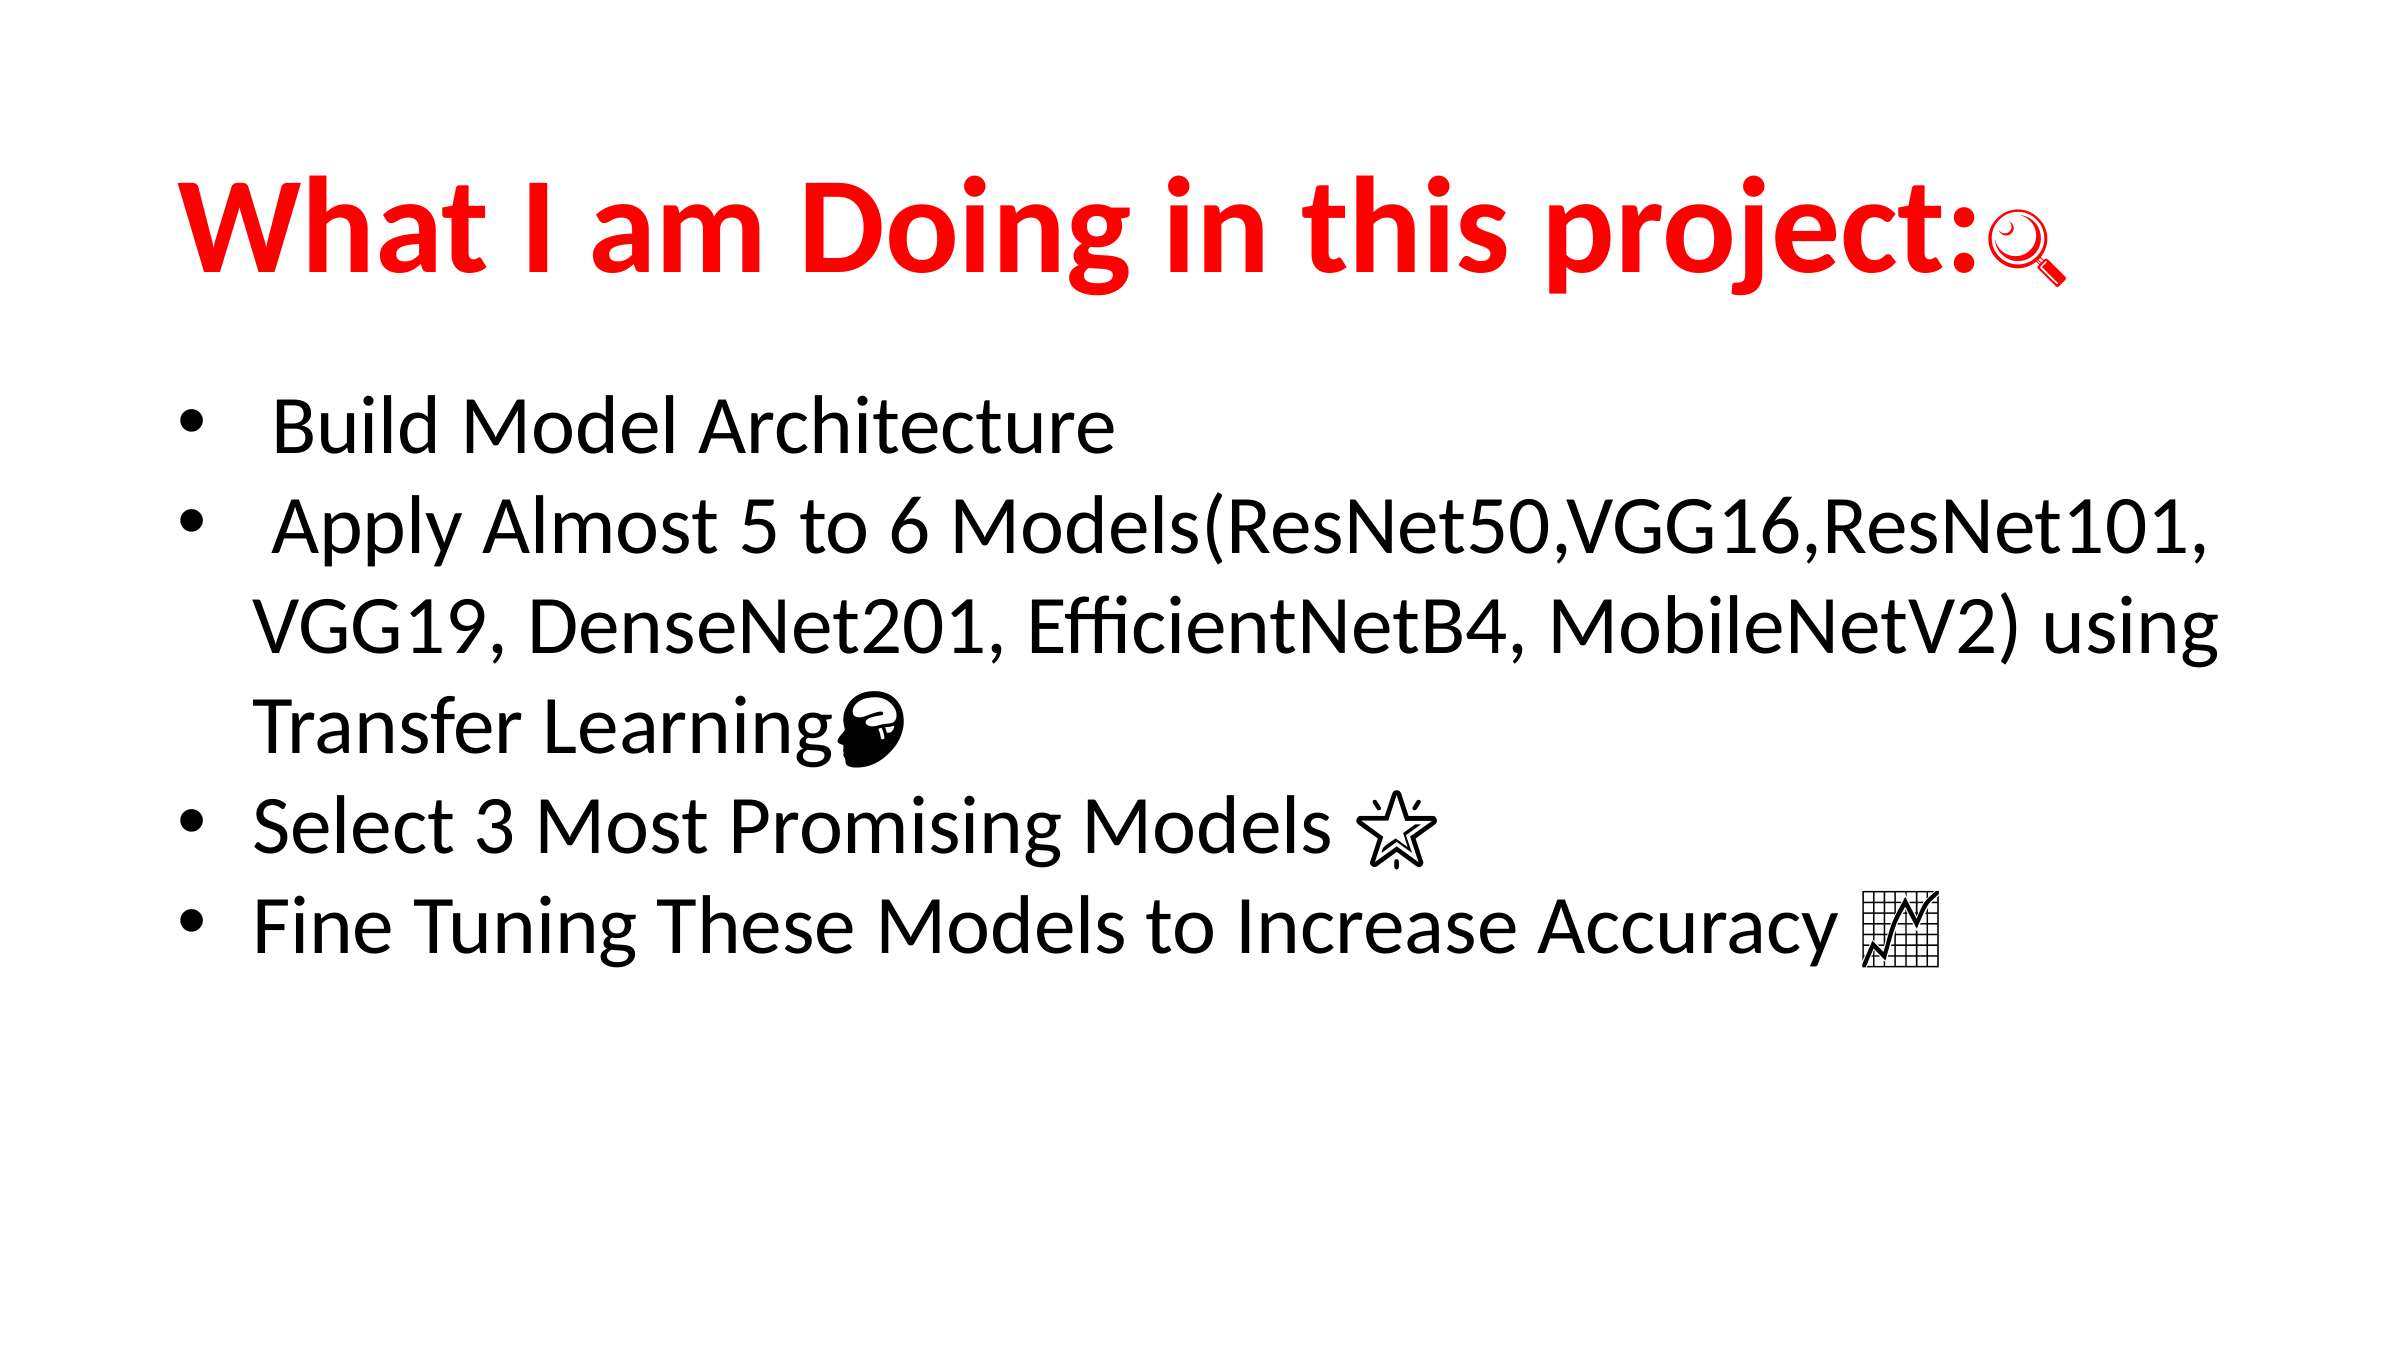

What I am Doing in this project:🔍

 Build Model Architecture
 Apply Almost 5 to 6 Models(ResNet50,VGG16,ResNet101, VGG19, DenseNet201, EfficientNetB4, MobileNetV2) using Transfer Learning🧠
Select 3 Most Promising Models 🌟
Fine Tuning These Models to Increase Accuracy 📈